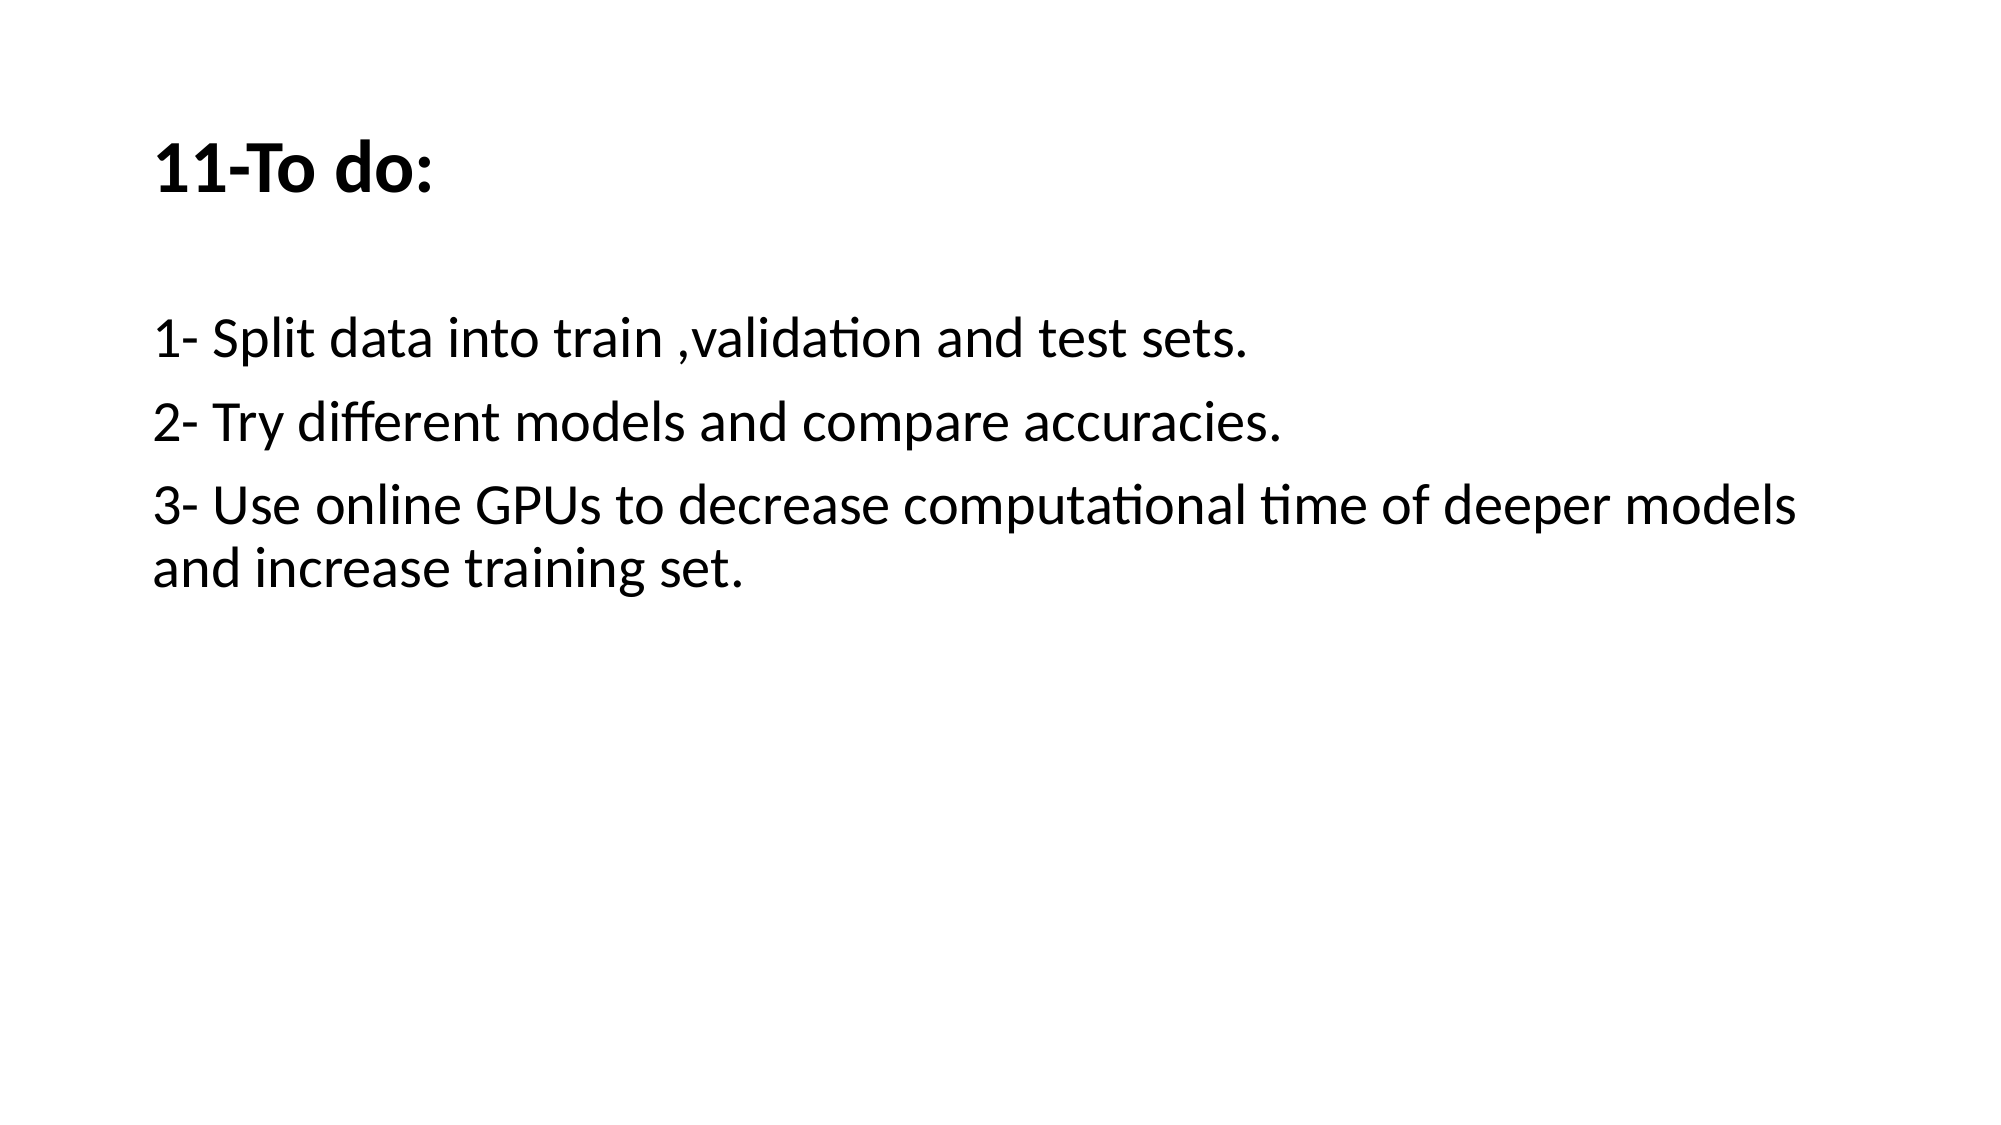

# 11-To do:
1- Split data into train ,validation and test sets.
2- Try different models and compare accuracies.
3- Use online GPUs to decrease computational time of deeper models and increase training set.